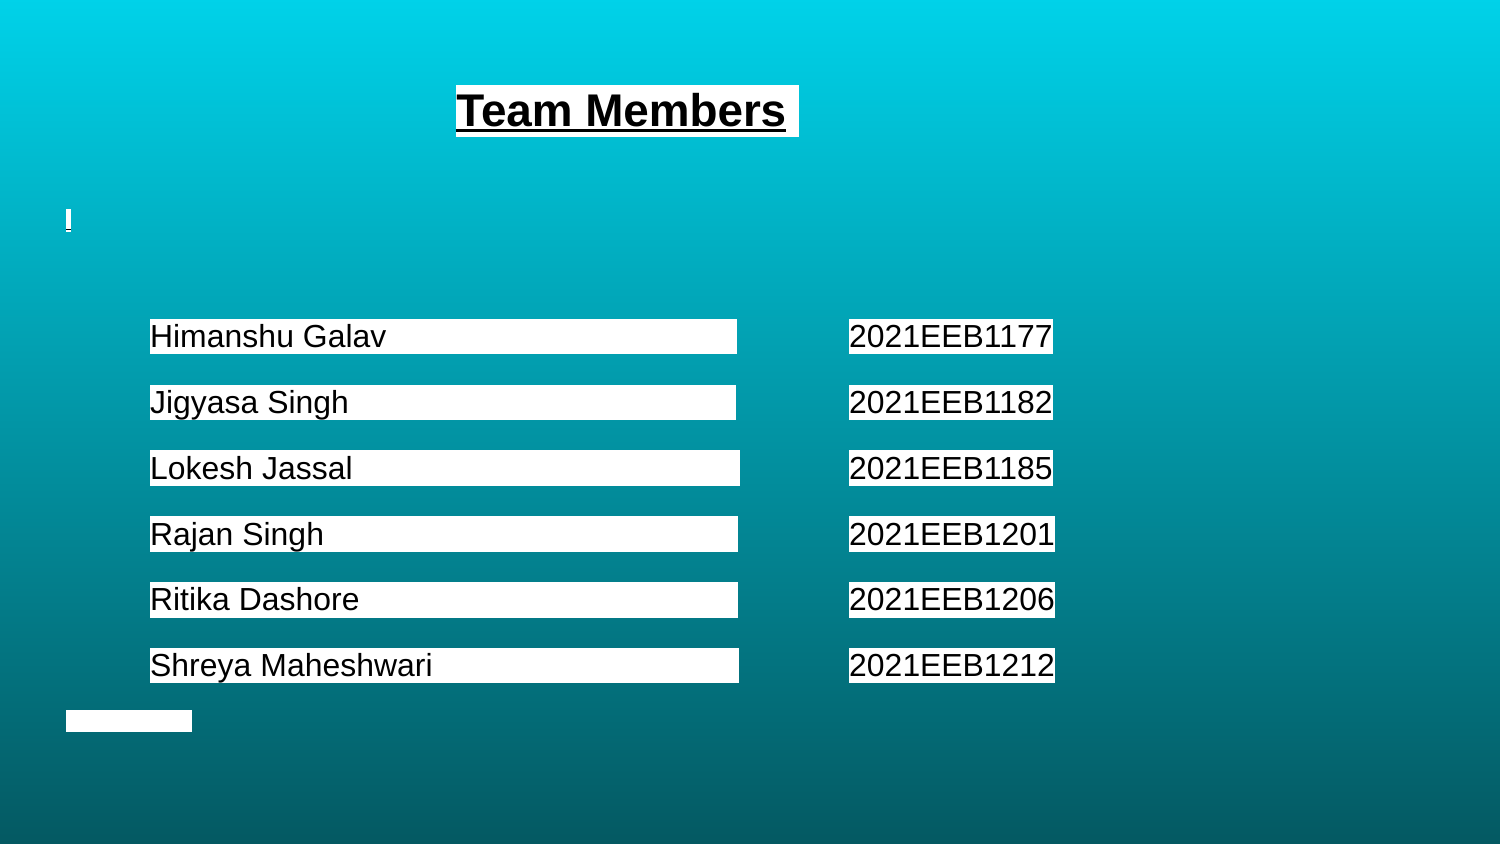

# Team Members

Himanshu Galav                                       	2021EEB1177
Jigyasa Singh                                           	2021EEB1182
Lokesh Jassal                                           	2021EEB1185
Rajan Singh                                              	2021EEB1201
Ritika Dashore                                          	2021EEB1206
Shreya Maheshwari                                  	2021EEB1212